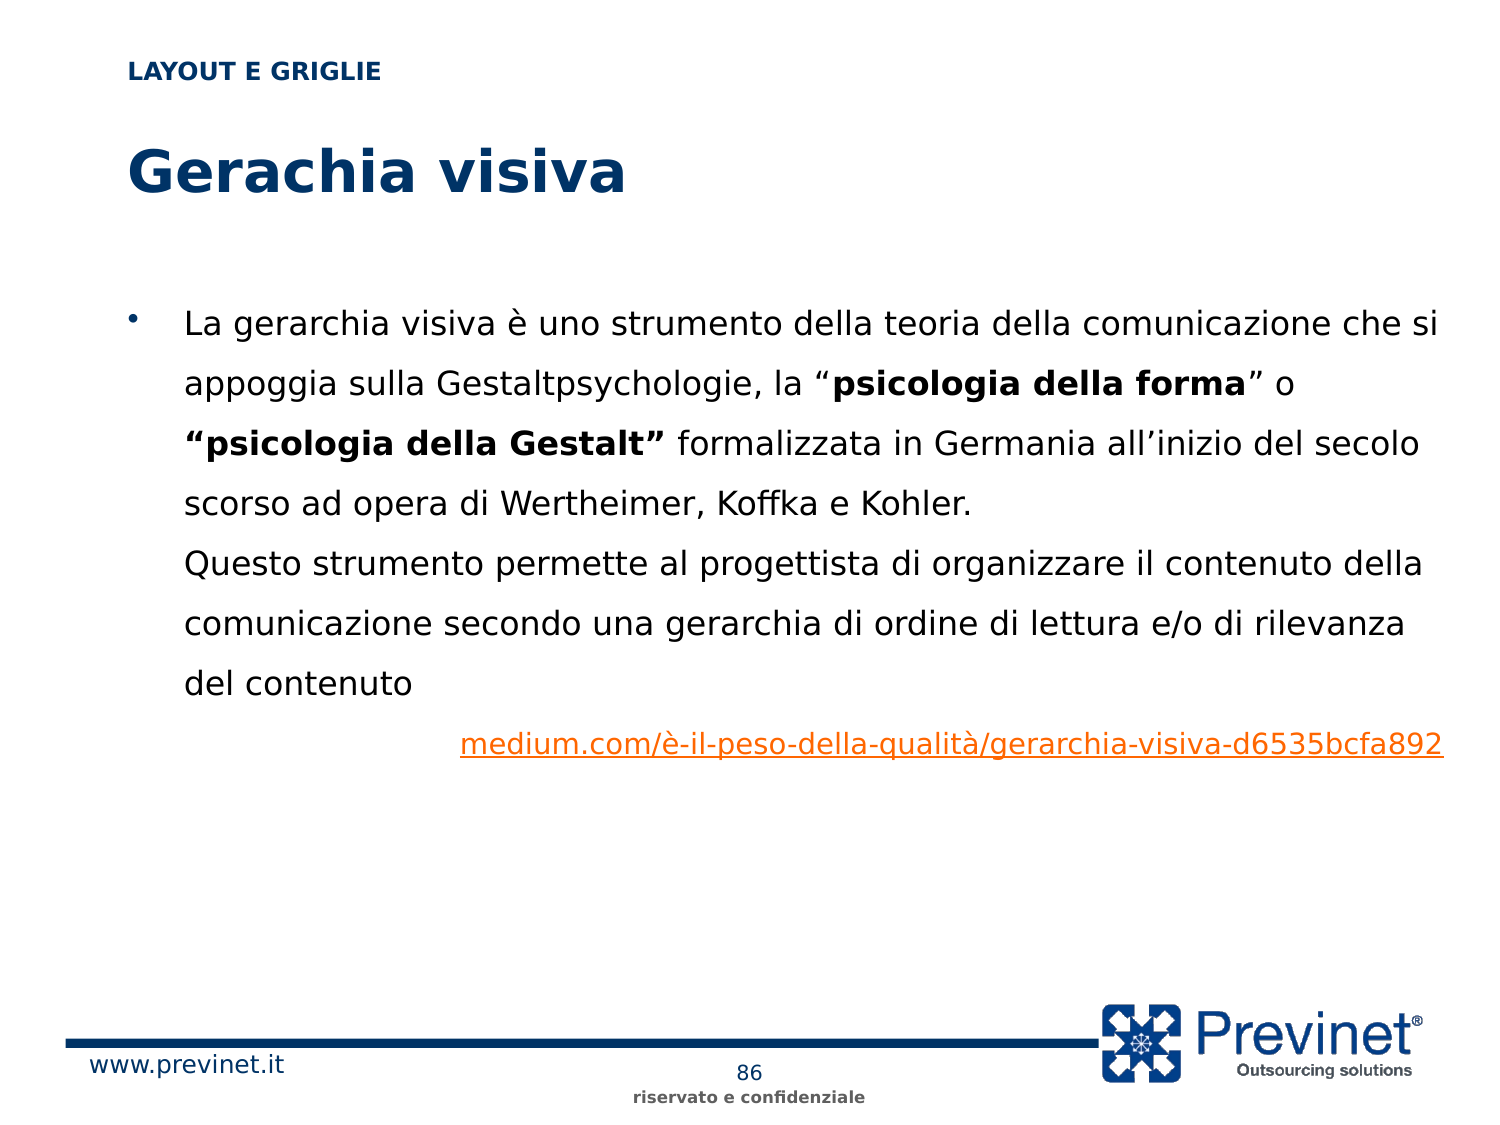

Layout e Griglie
# Gerachia visiva
La gerarchia visiva è uno strumento della teoria della comunicazione che si appoggia sulla Gestaltpsychologie, la “psicologia della forma” o “psicologia della Gestalt” formalizzata in Germania all’inizio del secolo scorso ad opera di Wertheimer, Koffka e Kohler.
Questo strumento permette al progettista di organizzare il contenuto della comunicazione secondo una gerarchia di ordine di lettura e/o di rilevanza del contenuto
medium.com/è-il-peso-della-qualità/gerarchia-visiva-d6535bcfa892